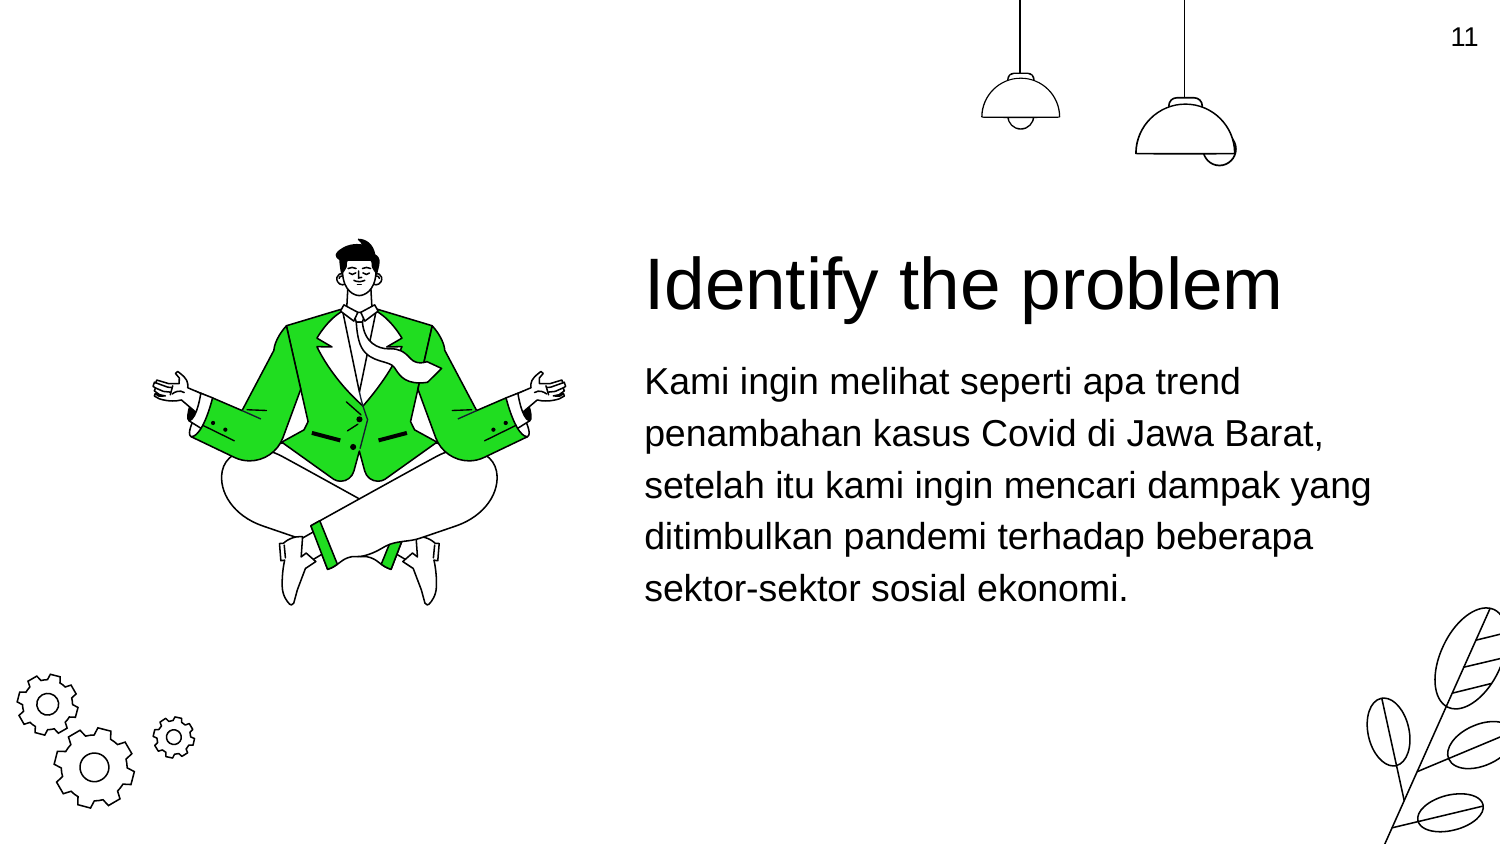

11

# Identify the problem

Kami ingin melihat seperti apa trend penambahan kasus Covid di Jawa Barat, setelah itu kami ingin mencari dampak yang ditimbulkan pandemi terhadap beberapa sektor-sektor sosial ekonomi.